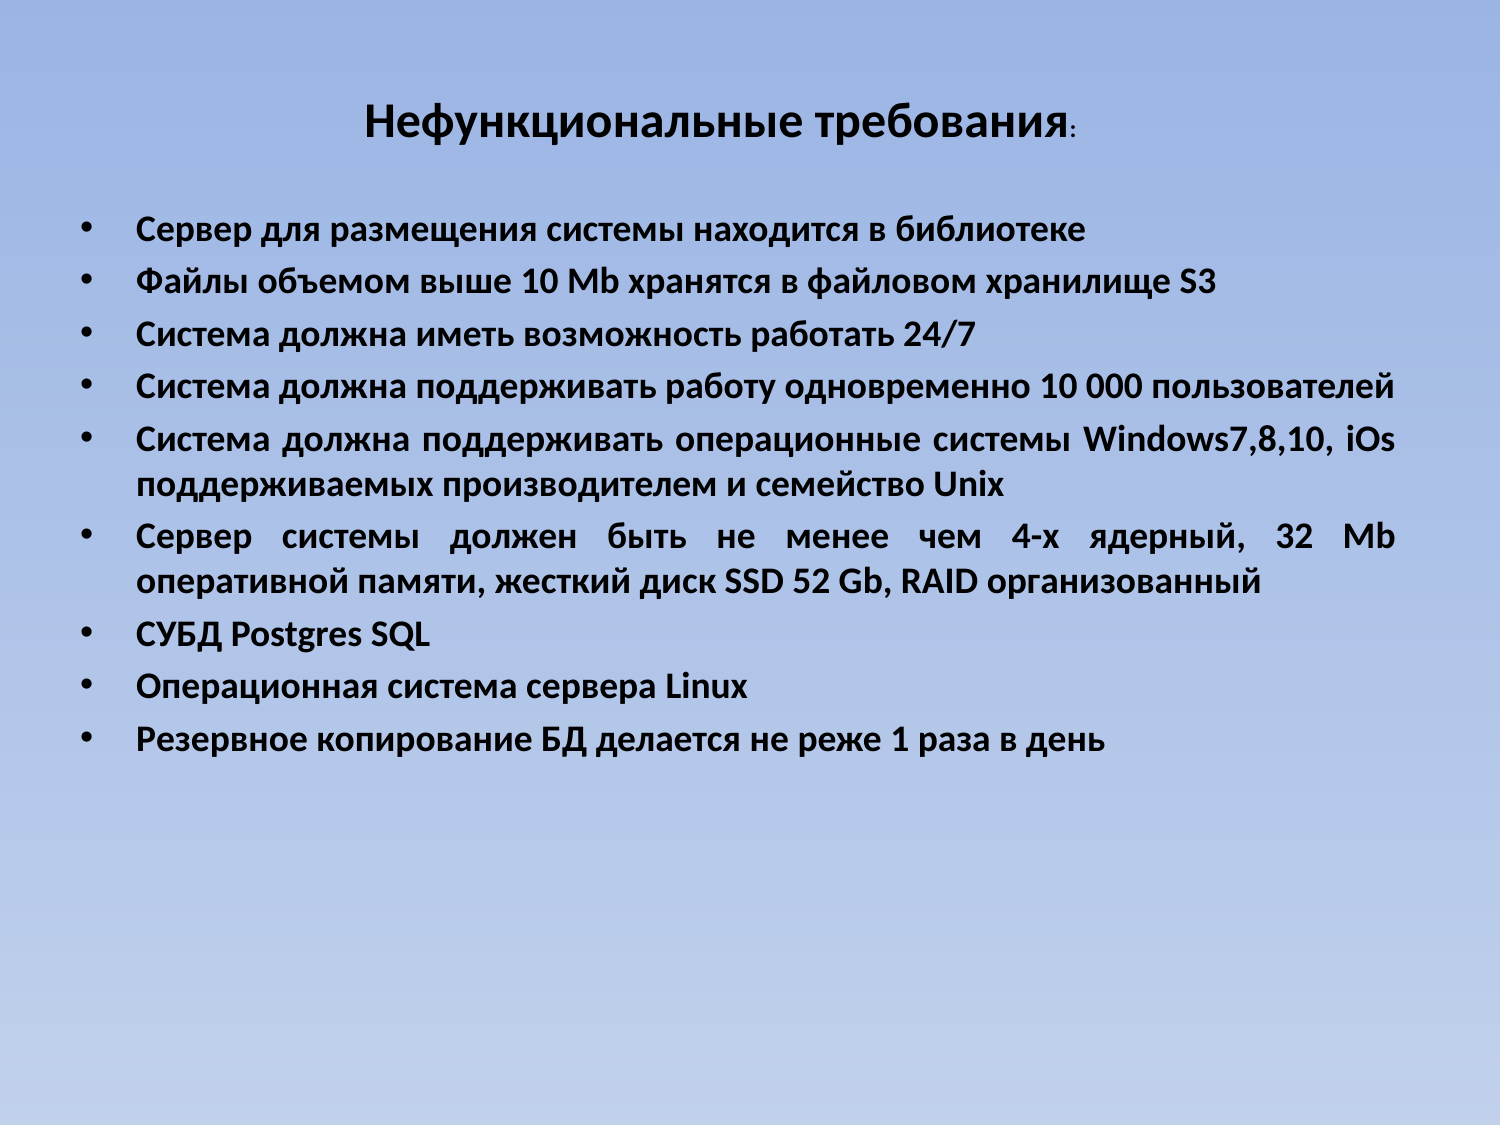

Нефункциональные требования:
Сервер для размещения системы находится в библиотеке
Файлы объемом выше 10 Mb хранятся в файловом хранилище S3
Система должна иметь возможность работать 24/7
Система должна поддерживать работу одновременно 10 000 пользователей
Система должна поддерживать операционные системы Windows7,8,10, iOs поддерживаемых производителем и семейство Unix
Сервер системы должен быть не менее чем 4-х ядерный, 32 Mb оперативной памяти, жесткий диск SSD 52 Gb, RAID организованный
СУБД Postgres SQL
Операционная система сервера Linux
Резервное копирование БД делается не реже 1 раза в день